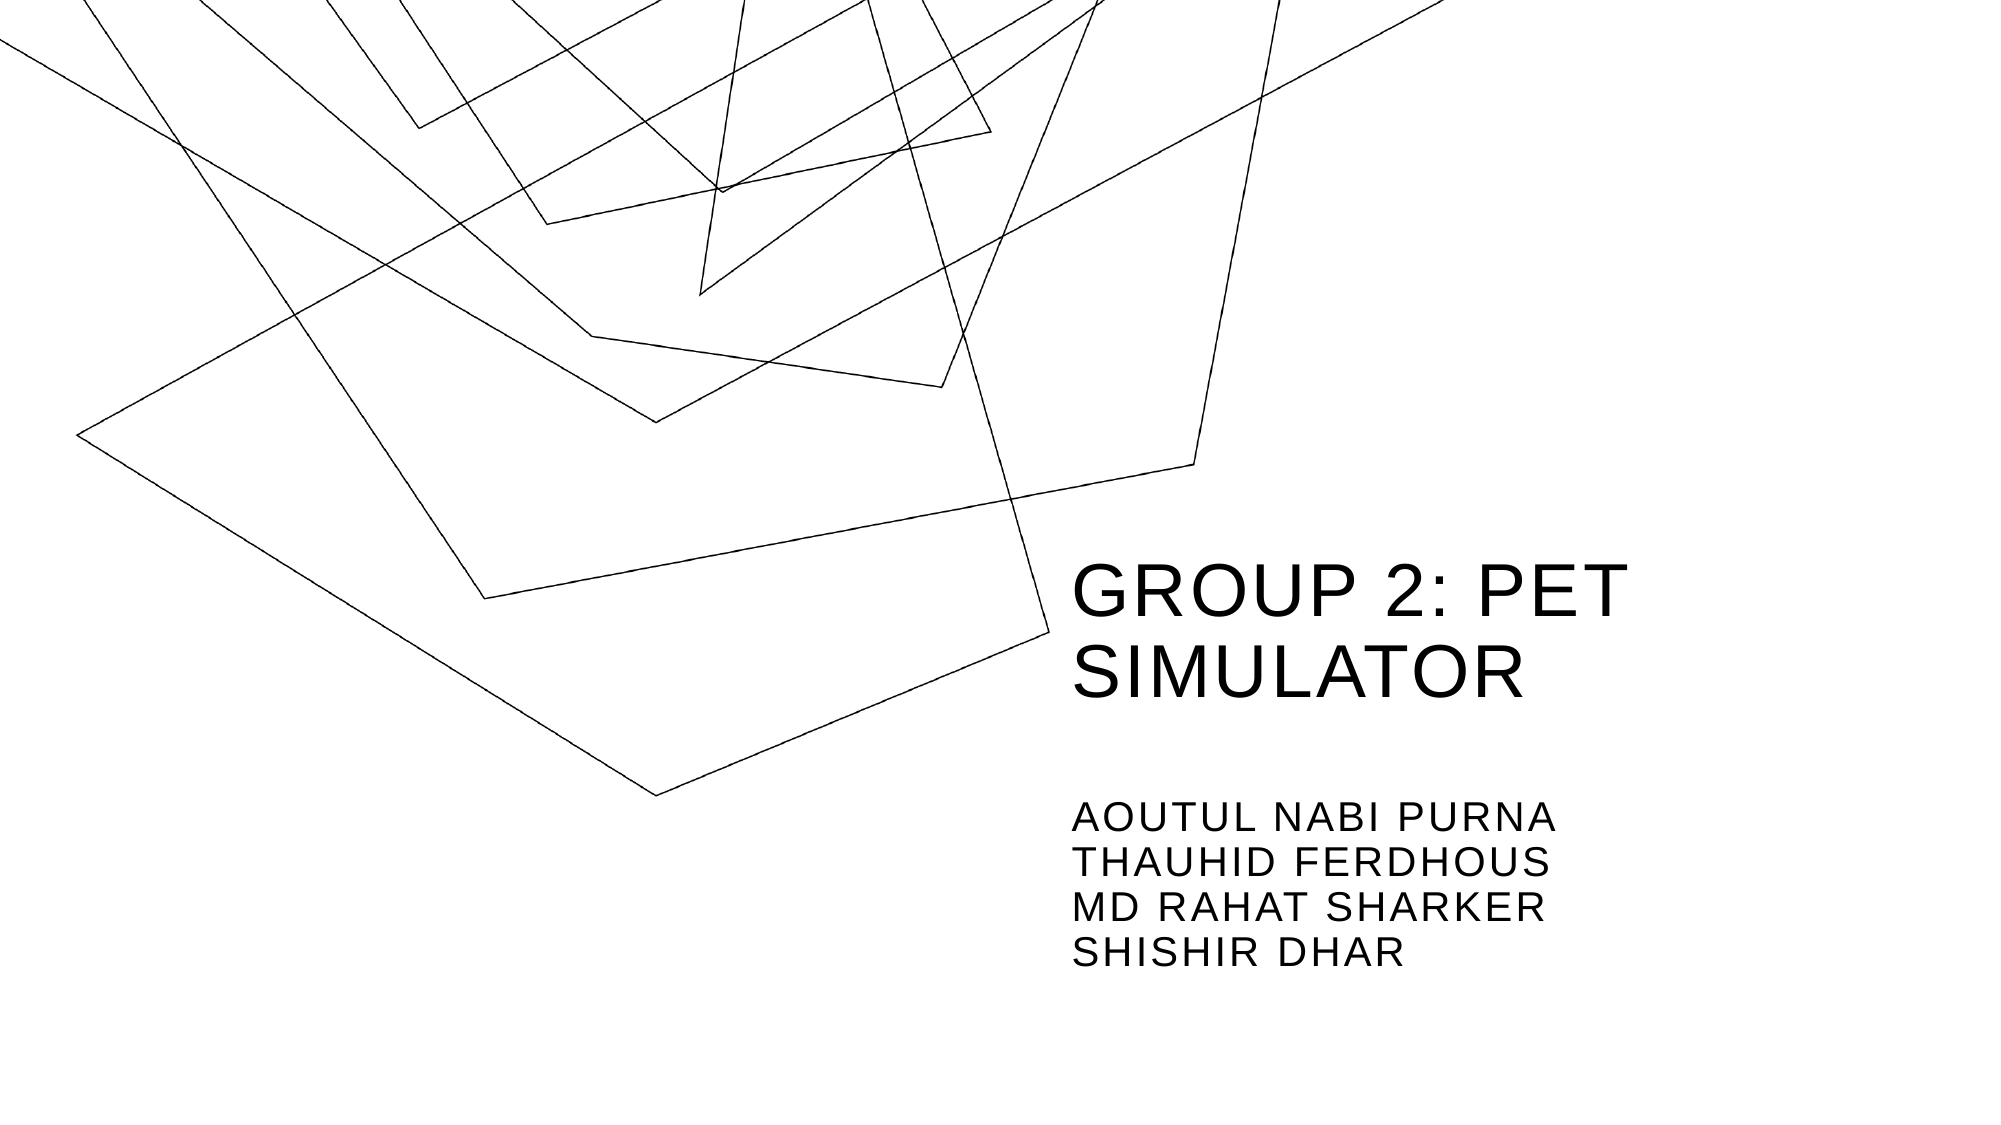

# Group 2: Pet Simulator Aoutul Nabi Purna thauhid ferdhous md Rahat sharker Shishir Dhar